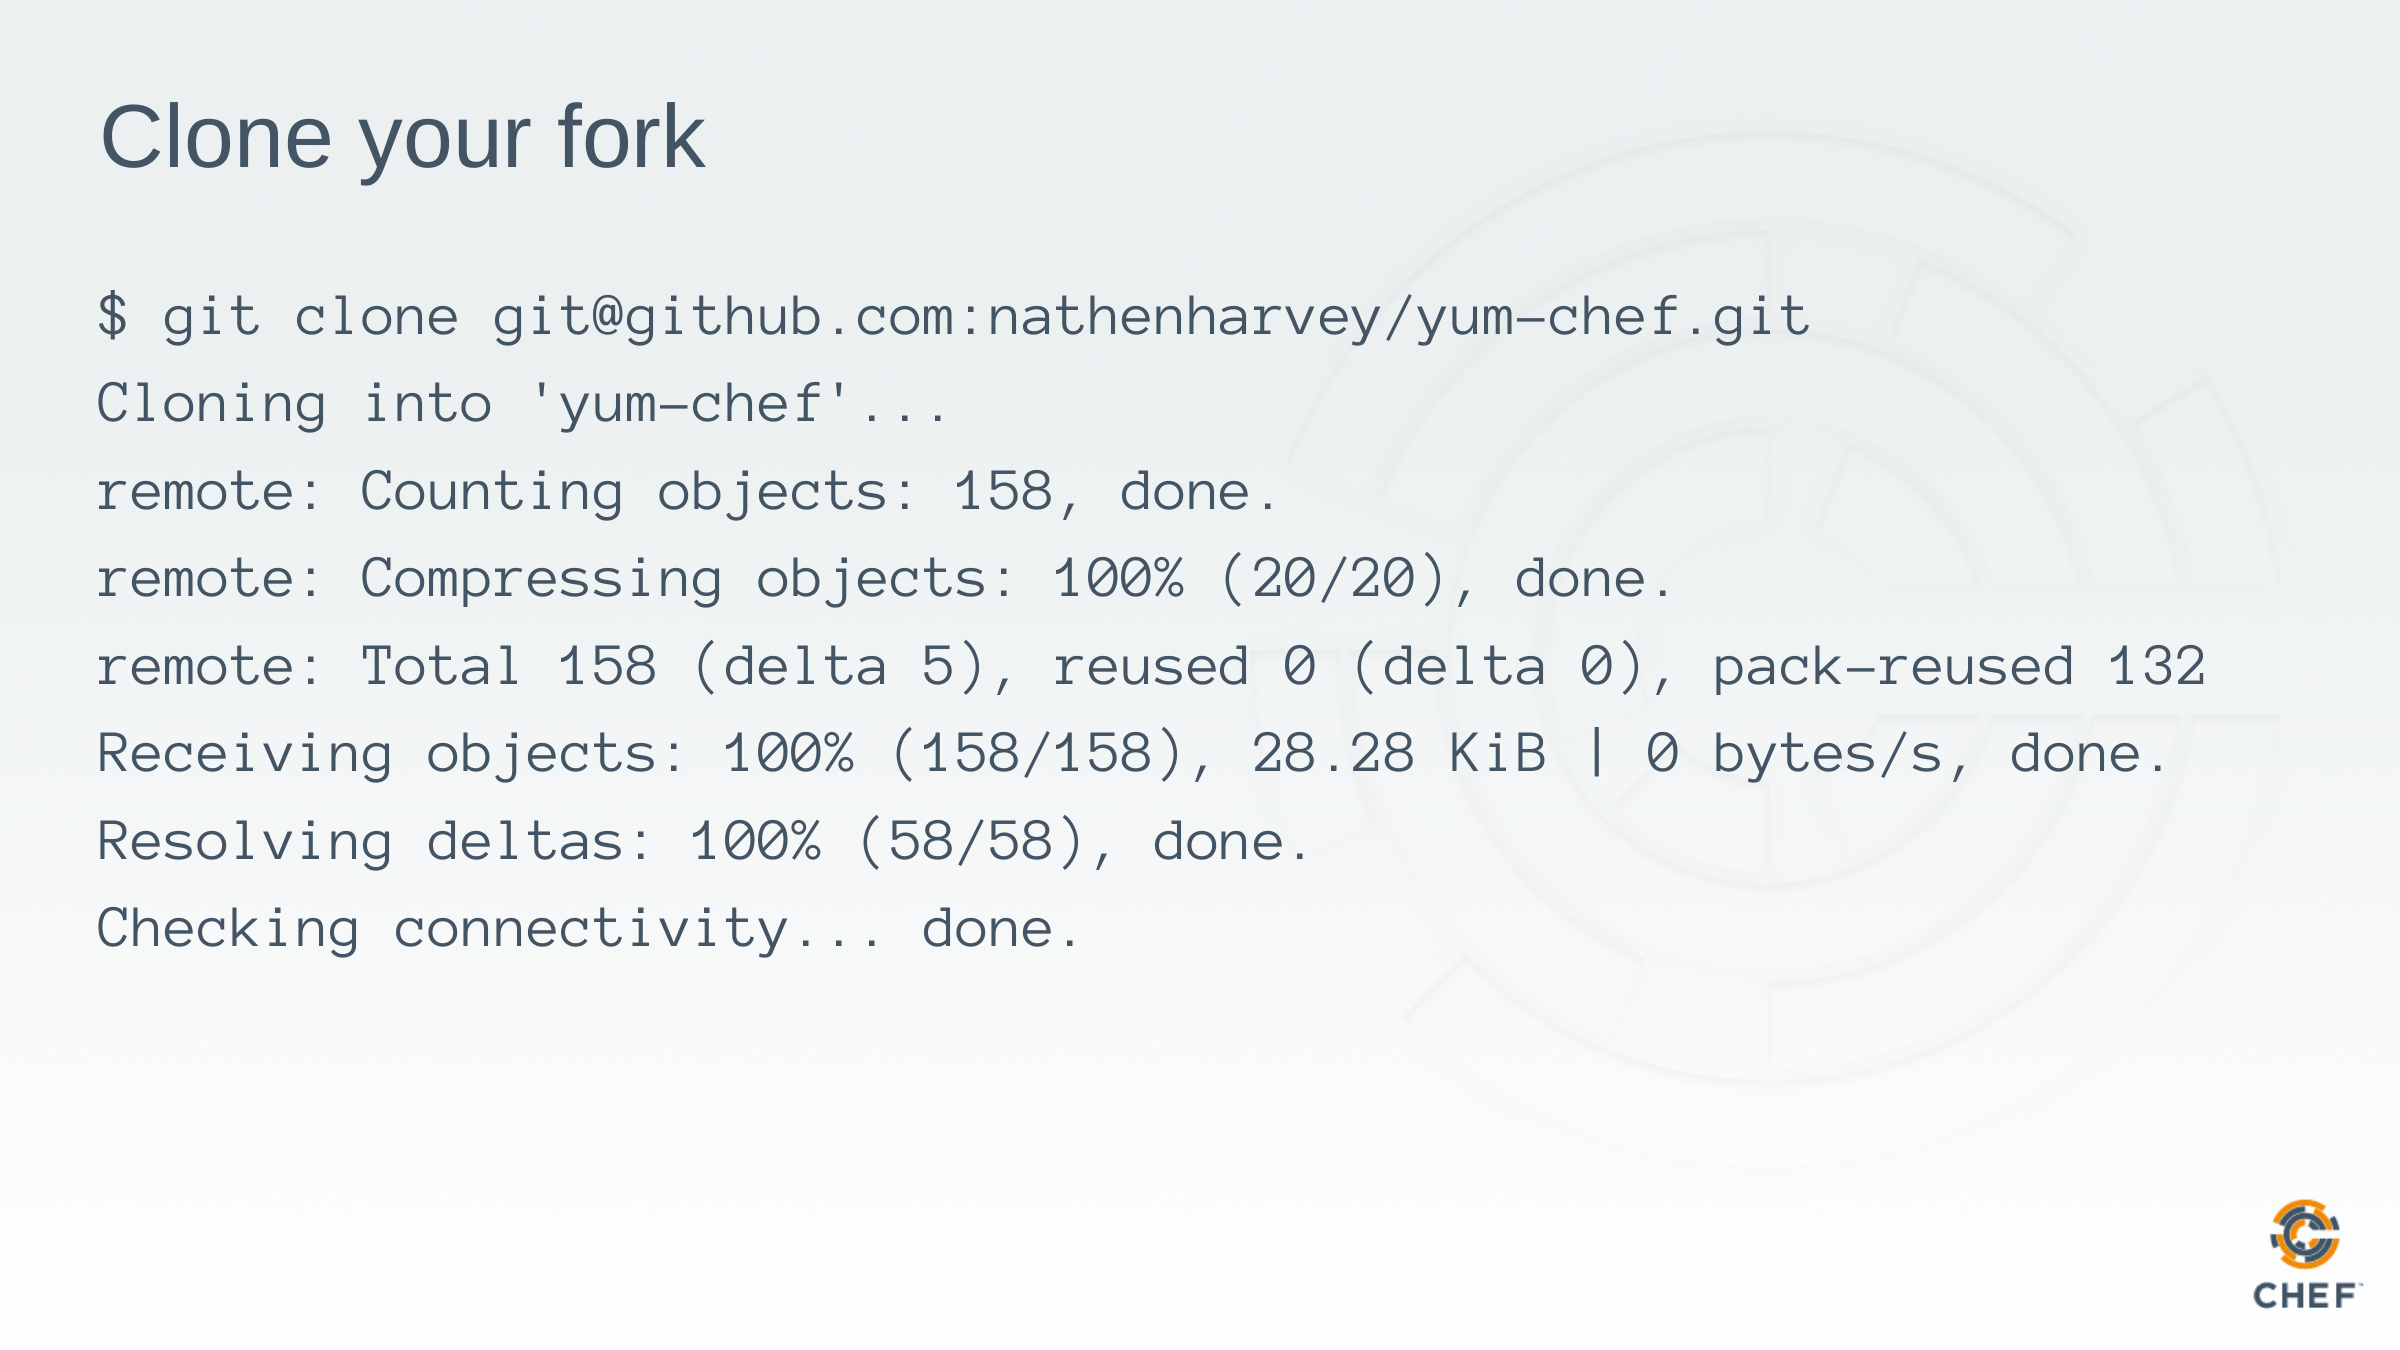

# Clone your fork
$ git clone git@github.com:nathenharvey/yum-chef.git
Cloning into 'yum-chef'...
remote: Counting objects: 158, done.
remote: Compressing objects: 100% (20/20), done.
remote: Total 158 (delta 5), reused 0 (delta 0), pack-reused 132
Receiving objects: 100% (158/158), 28.28 KiB | 0 bytes/s, done.
Resolving deltas: 100% (58/58), done.
Checking connectivity... done.